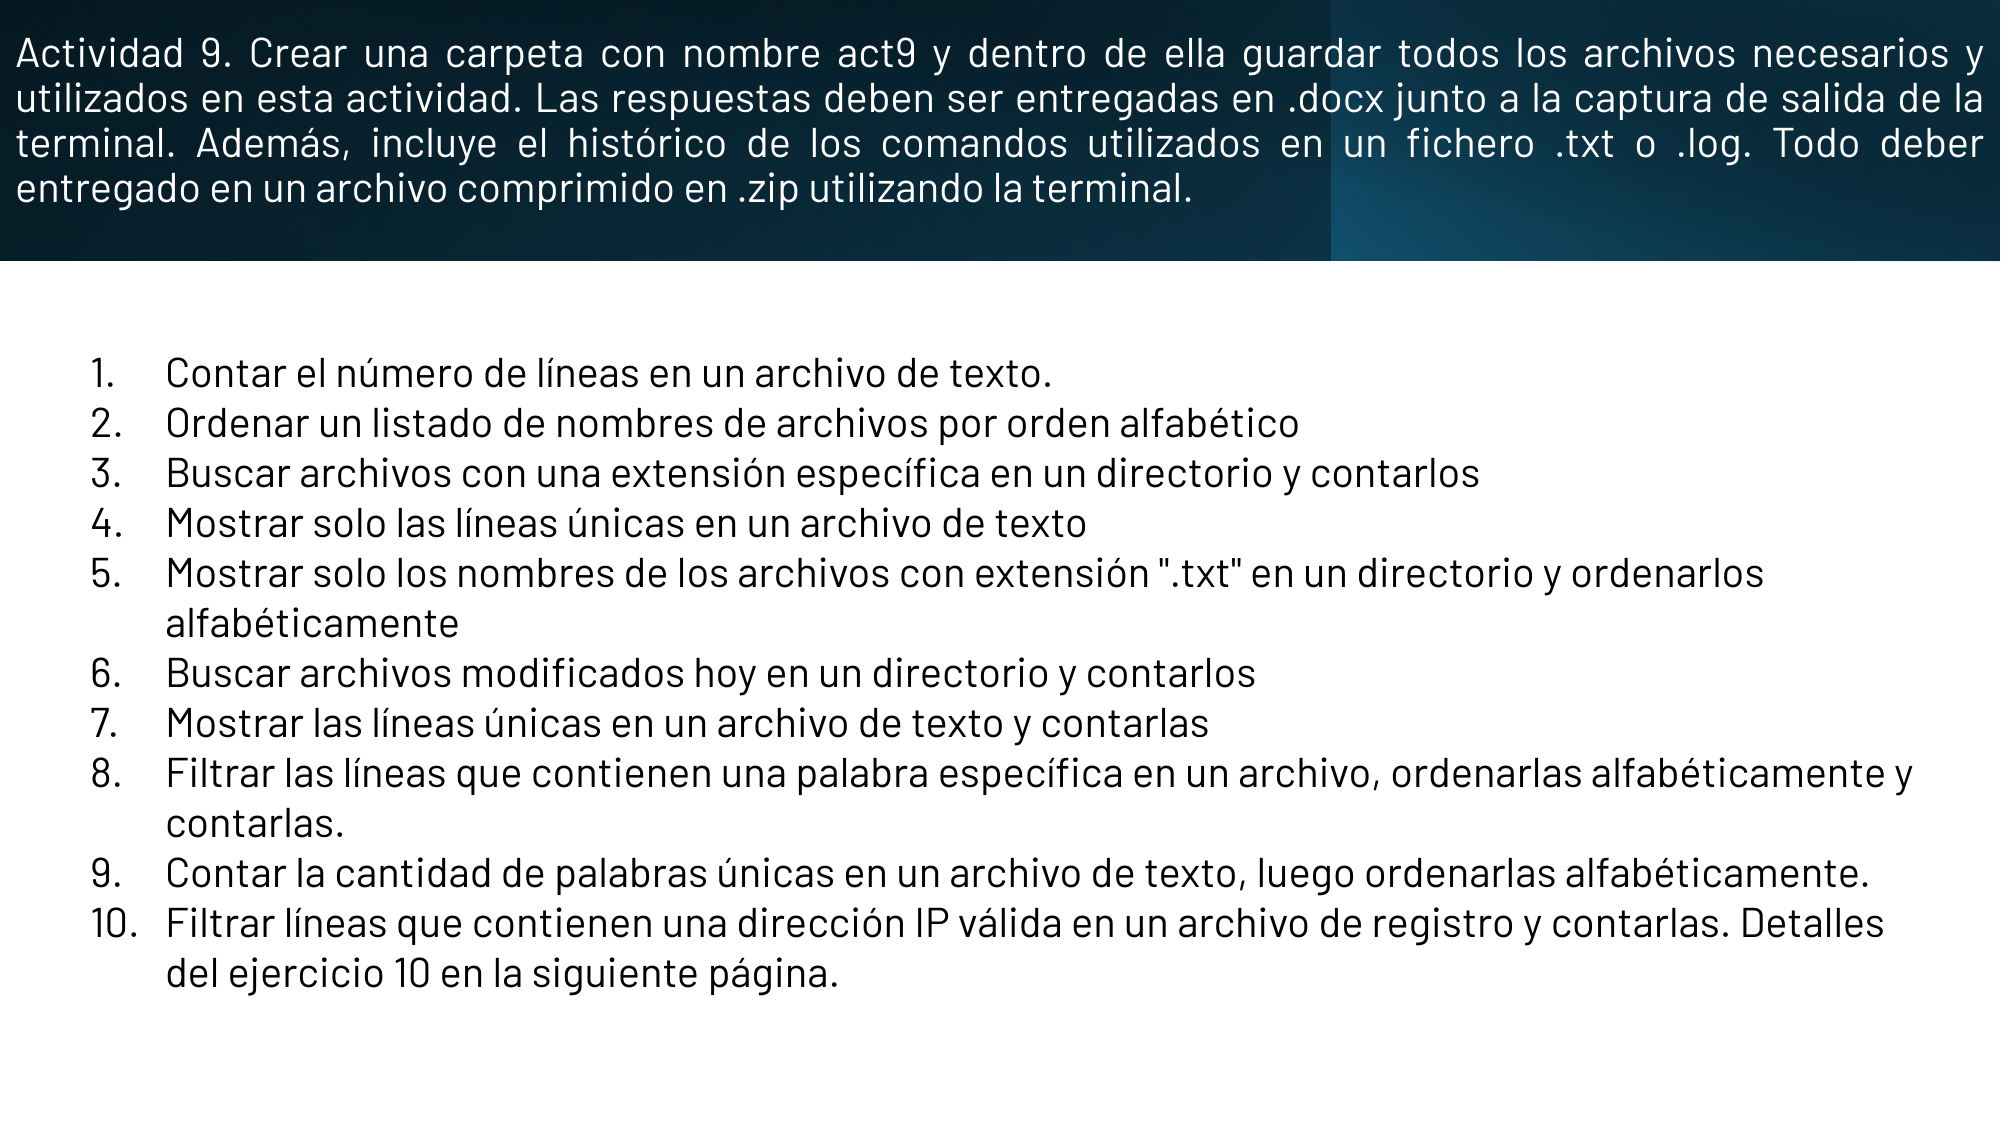

# Actividad 9. Crear una carpeta con nombre act9 y dentro de ella guardar todos los archivos necesarios y utilizados en esta actividad. Las respuestas deben ser entregadas en .docx junto a la captura de salida de la terminal. Además, incluye el histórico de los comandos utilizados en un fichero .txt o .log. Todo deber entregado en un archivo comprimido en .zip utilizando la terminal.

Contar el número de líneas en un archivo de texto.
Ordenar un listado de nombres de archivos por orden alfabético
Buscar archivos con una extensión específica en un directorio y contarlos
Mostrar solo las líneas únicas en un archivo de texto
Mostrar solo los nombres de los archivos con extensión ".txt" en un directorio y ordenarlos alfabéticamente
Buscar archivos modificados hoy en un directorio y contarlos
Mostrar las líneas únicas en un archivo de texto y contarlas
Filtrar las líneas que contienen una palabra específica en un archivo, ordenarlas alfabéticamente y contarlas.
Contar la cantidad de palabras únicas en un archivo de texto, luego ordenarlas alfabéticamente.
Filtrar líneas que contienen una dirección IP válida en un archivo de registro y contarlas. Detalles del ejercicio 10 en la siguiente página.